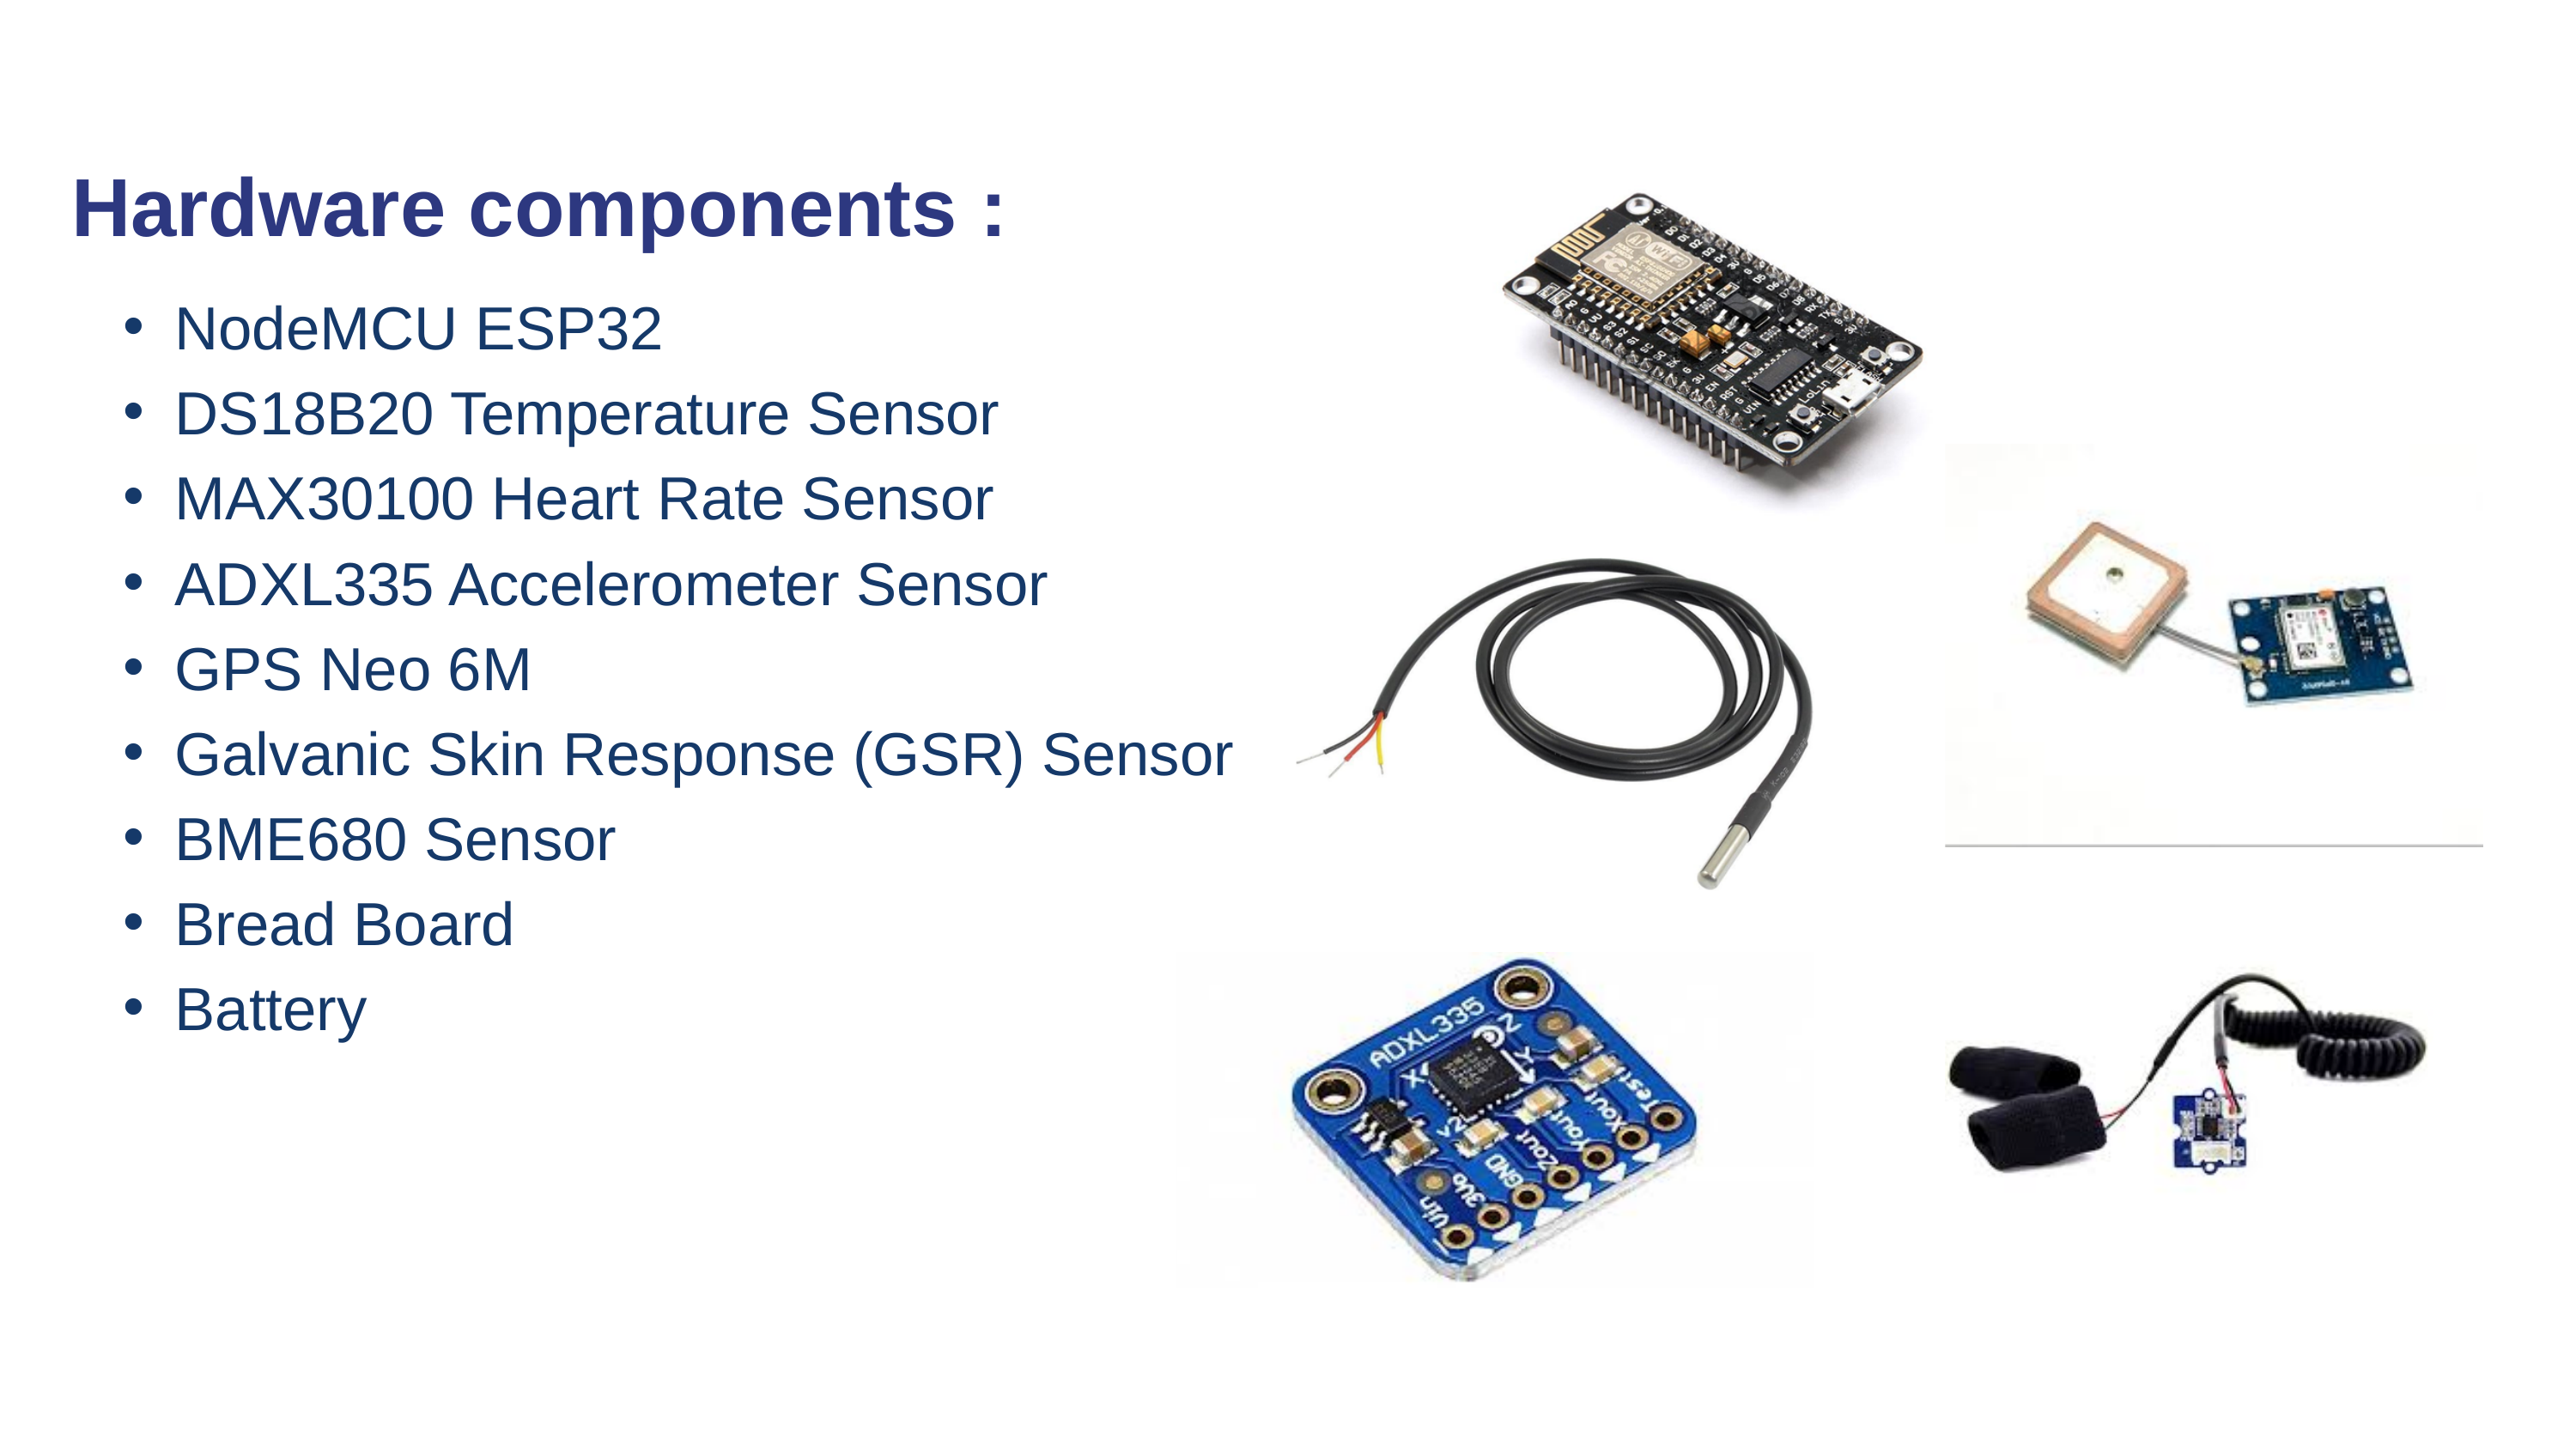

Hardware components :

NodeMCU ESP32
DS18B20 Temperature Sensor
MAX30100 Heart Rate Sensor
ADXL335 Accelerometer Sensor
GPS Neo 6M
Galvanic Skin Response (GSR) Sensor
BME680 Sensor
Bread Board
Battery